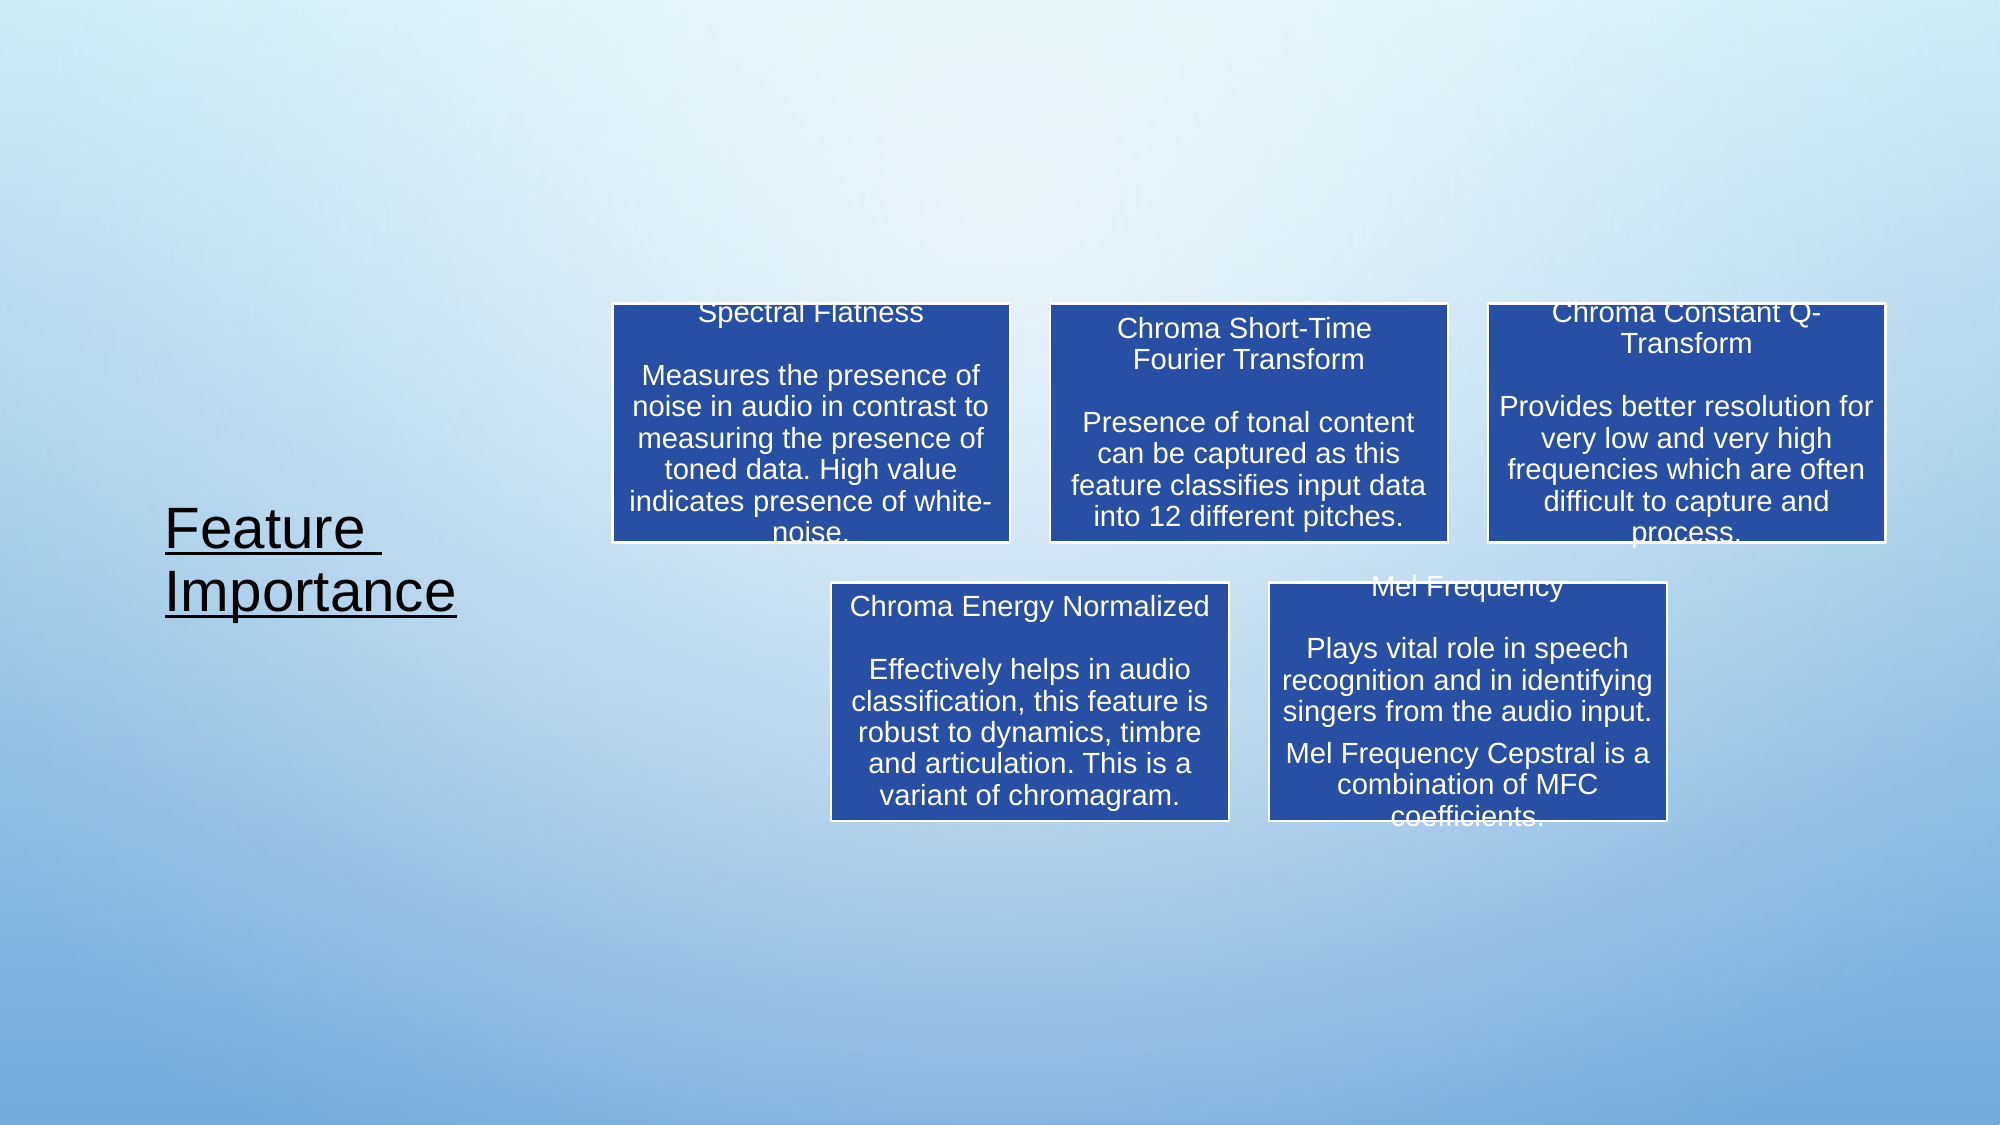

Spectral Flatness
Measures the presence of noise in audio in contrast to measuring the presence of toned data. High value indicates presence of white-noise.
Chroma Short-Time
Fourier Transform
Presence of tonal content can be captured as this feature classifies input data into 12 different pitches.
Chroma Constant Q-Transform
Provides better resolution for very low and very high frequencies which are often difficult to capture and process.
Chroma Energy Normalized
Effectively helps in audio classification, this feature is robust to dynamics, timbre and articulation. This is a variant of chromagram.
Mel Frequency
Plays vital role in speech recognition and in identifying singers from the audio input.
Mel Frequency Cepstral is a combination of MFC coefficients.
# Feature Importance